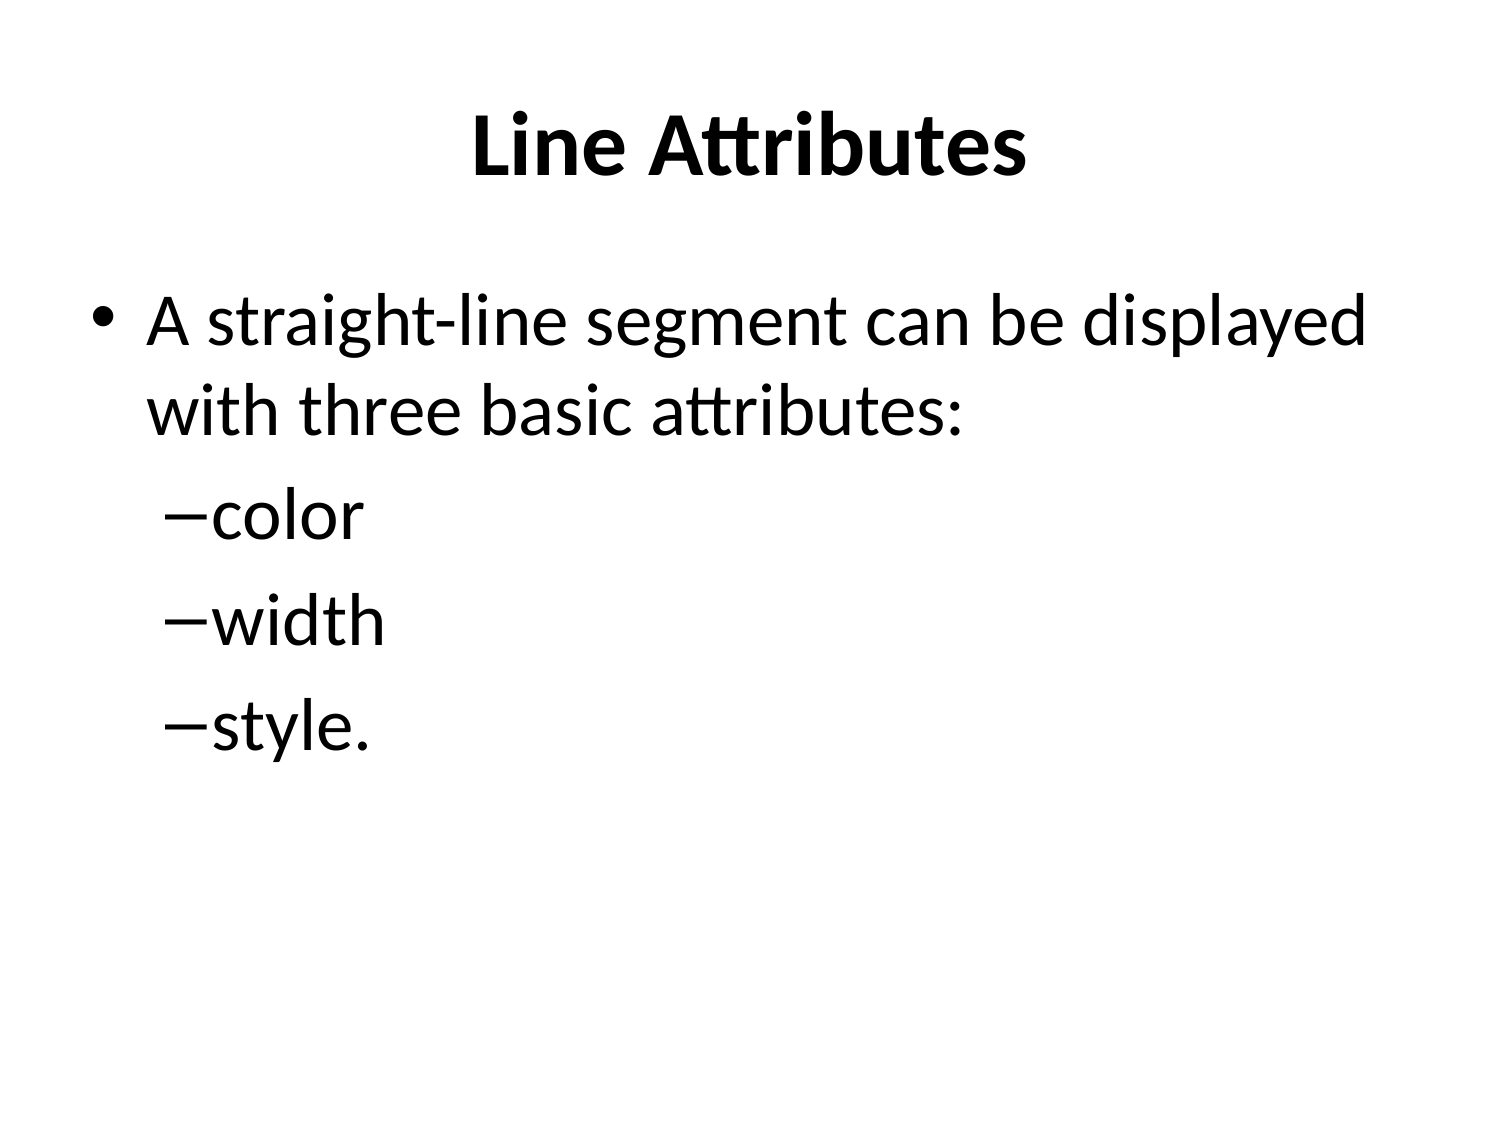

# Line Attributes
A straight-line segment can be displayed with three basic attributes:
color
width
style.